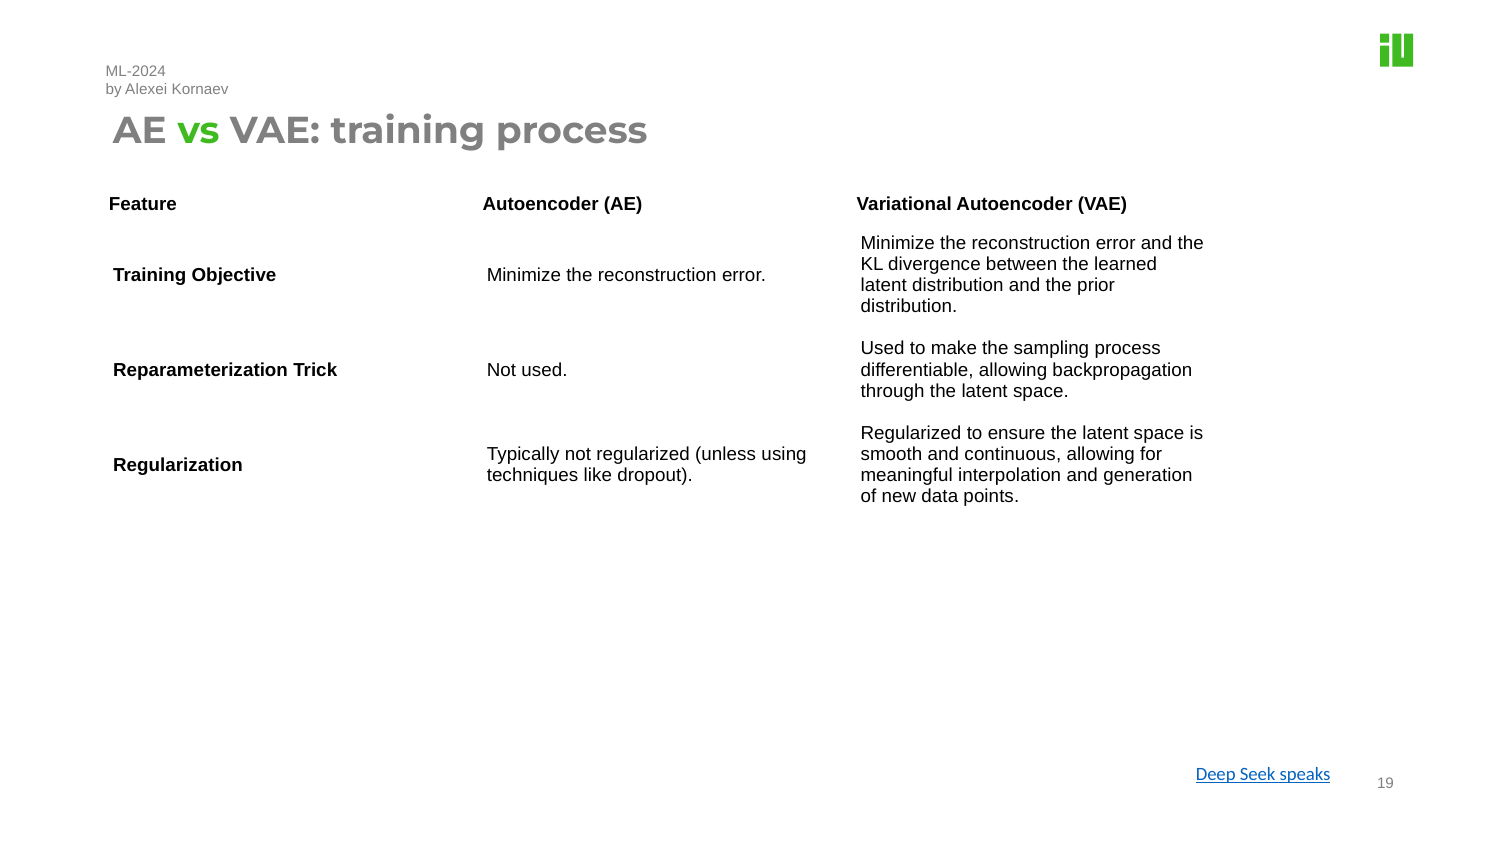

ML-2024
by Alexei Kornaev
AE vs VAE: training process
| Feature | Autoencoder (AE) | Variational Autoencoder (VAE) |
| --- | --- | --- |
| Training Objective | Minimize the reconstruction error. | Minimize the reconstruction error and the KL divergence between the learned latent distribution and the prior distribution. |
| Reparameterization Trick | Not used. | Used to make the sampling process differentiable, allowing backpropagation through the latent space. |
| Regularization | Typically not regularized (unless using techniques like dropout). | Regularized to ensure the latent space is smooth and continuous, allowing for meaningful interpolation and generation of new data points. |
Deep Seek speaks
19